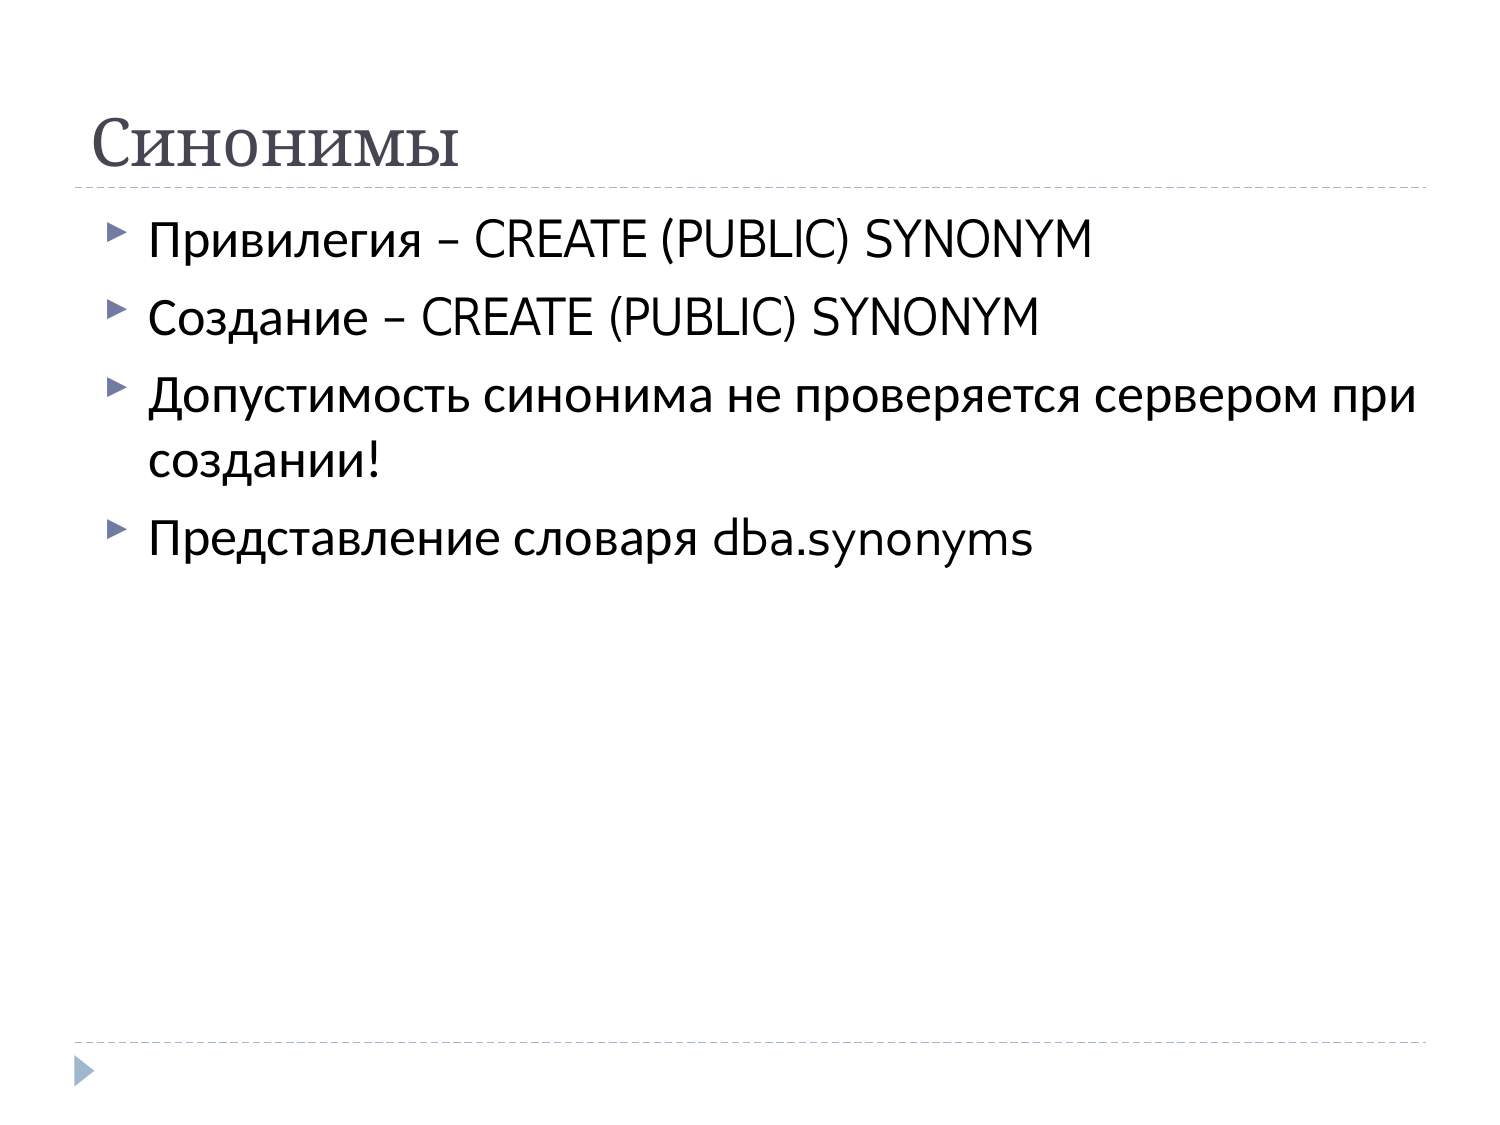

Синонимы
Привилегия – CREATE (PUBLIC) SYNONYM
Создание – CREATE (PUBLIC) SYNONYM
Допустимость синонима не проверяется сервером при создании!
Представление словаря dba.synonyms